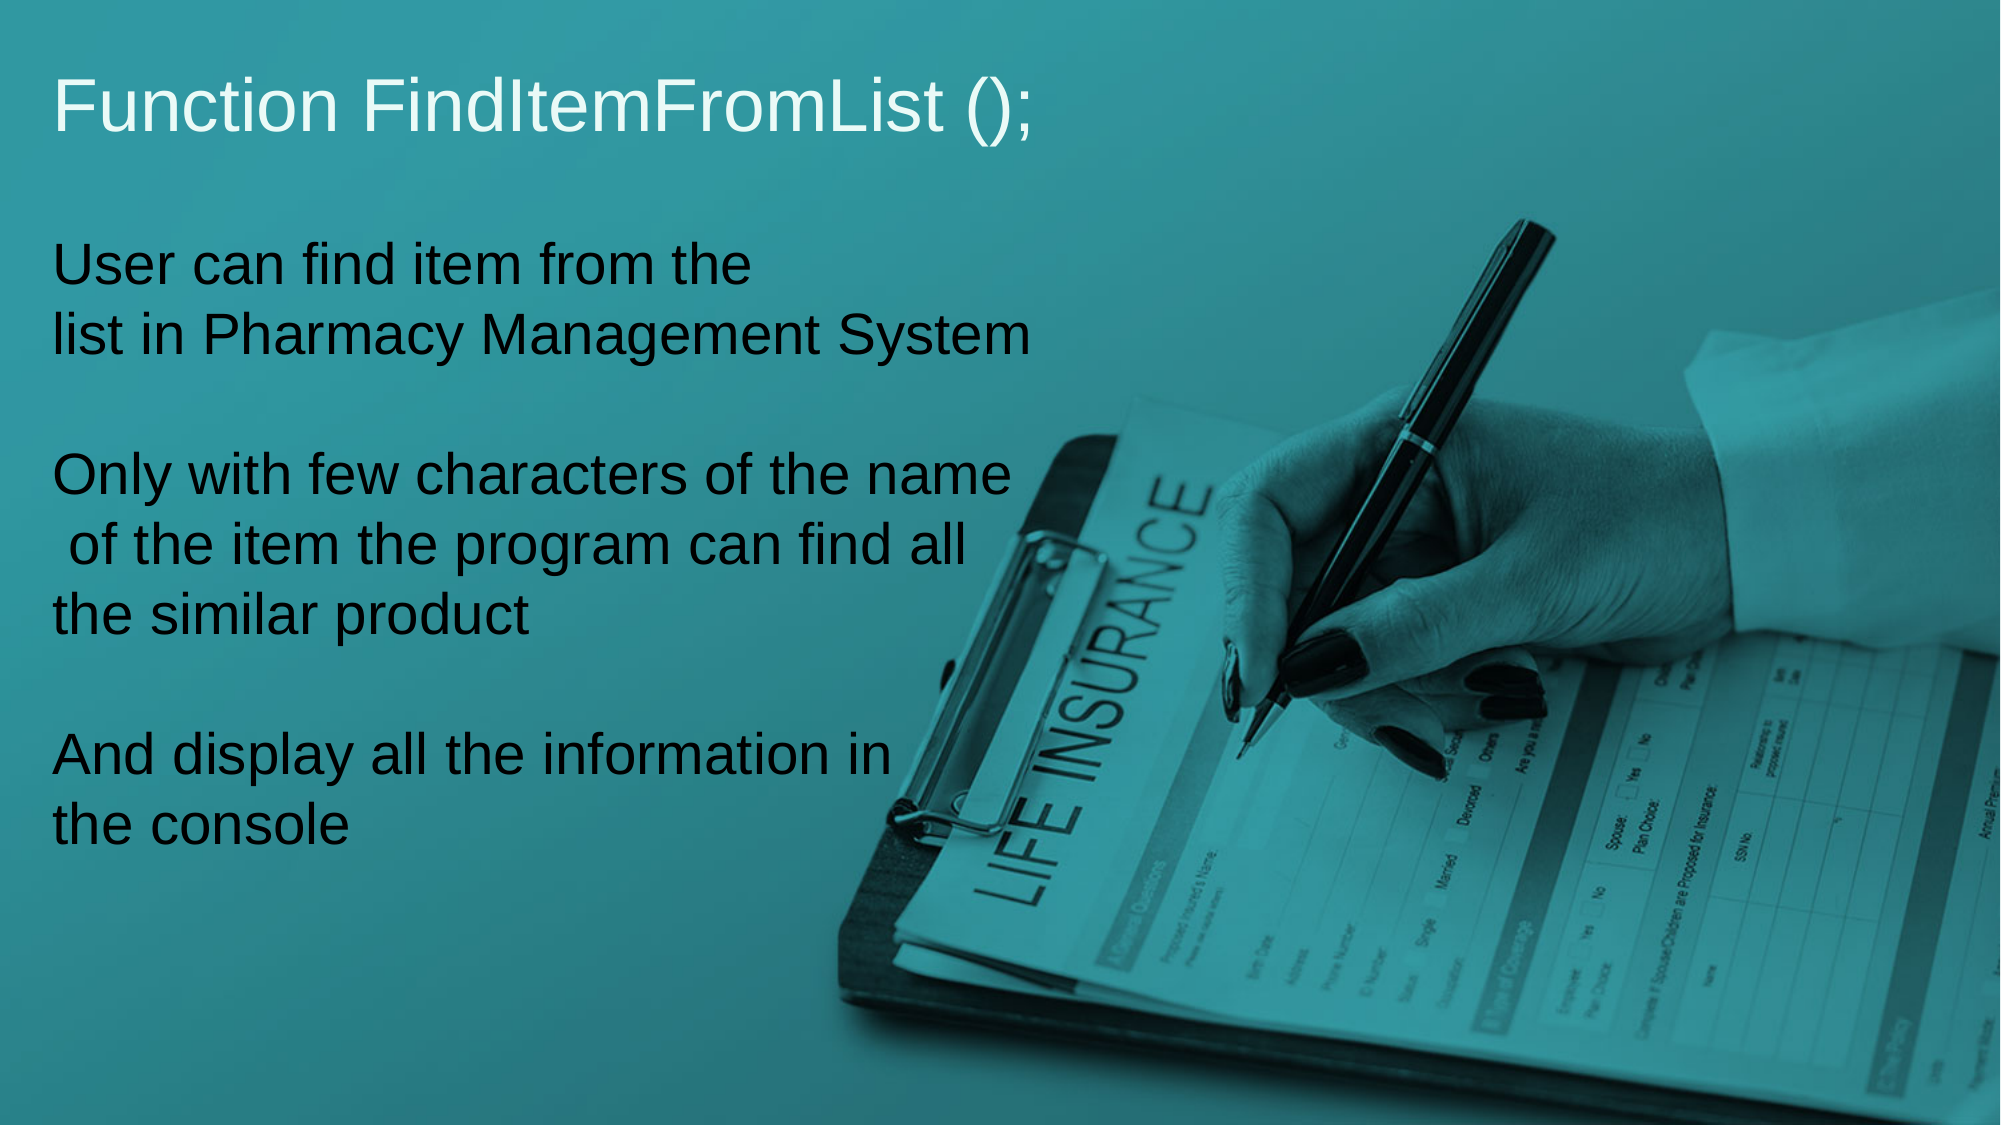

Function FindItemFromList ();

User can find item from the list in Pharmacy Management System

Only with few characters of the name
 of the item the program can find all
the similar product

And display all the information in
the console